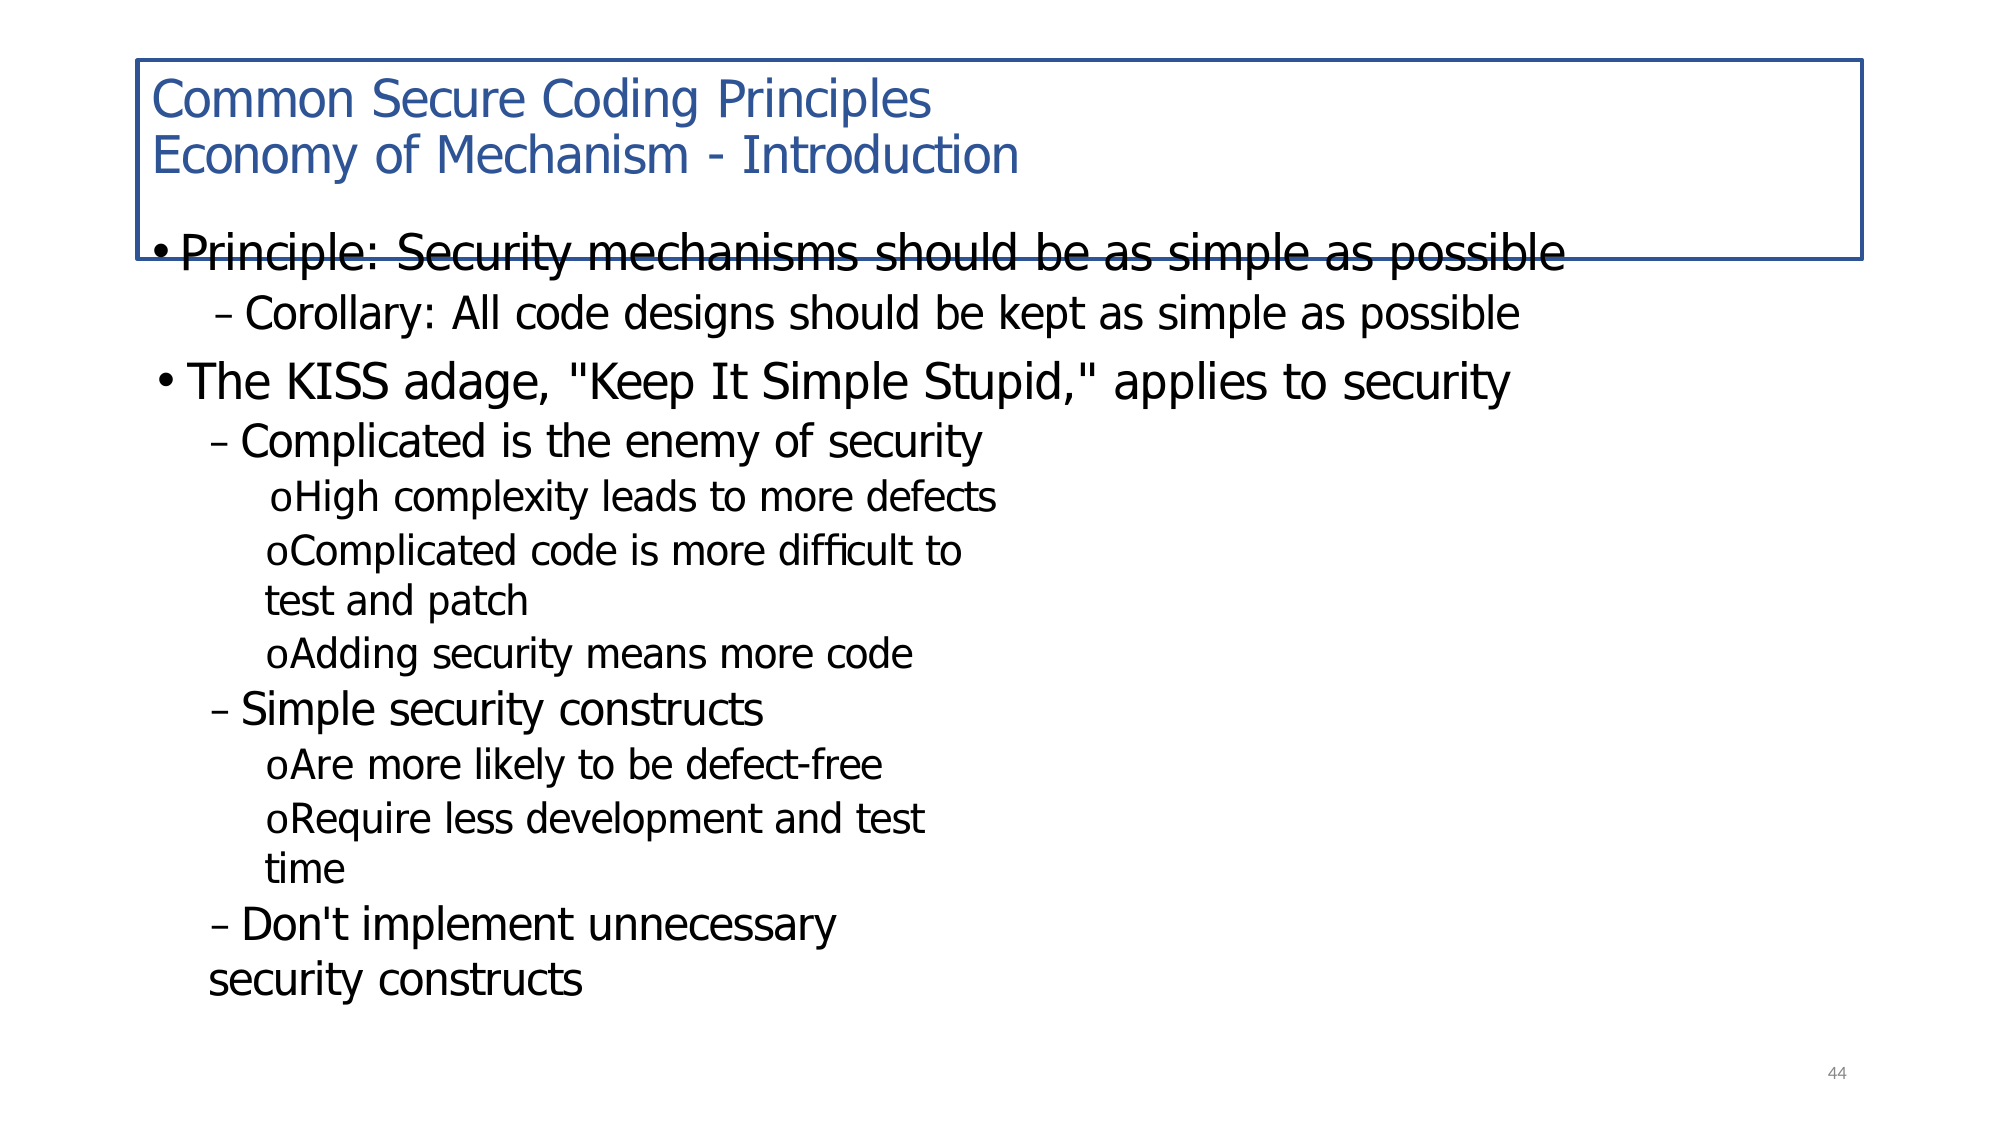

# Common Secure Coding Principles  Economy of Mechanism - Introduction
Principle: Security mechanisms should be as simple as possible
– Corollary: All code designs should be kept as simple as possible
The KISS adage, "Keep It Simple Stupid," applies to security
– Complicated is the enemy of security
oHigh complexity leads to more defects
oComplicated code is more difficult to test and patch
oAdding security means more code
– Simple security constructs
oAre more likely to be defect-free
oRequire less development and test time
– Don't implement unnecessary security constructs
44